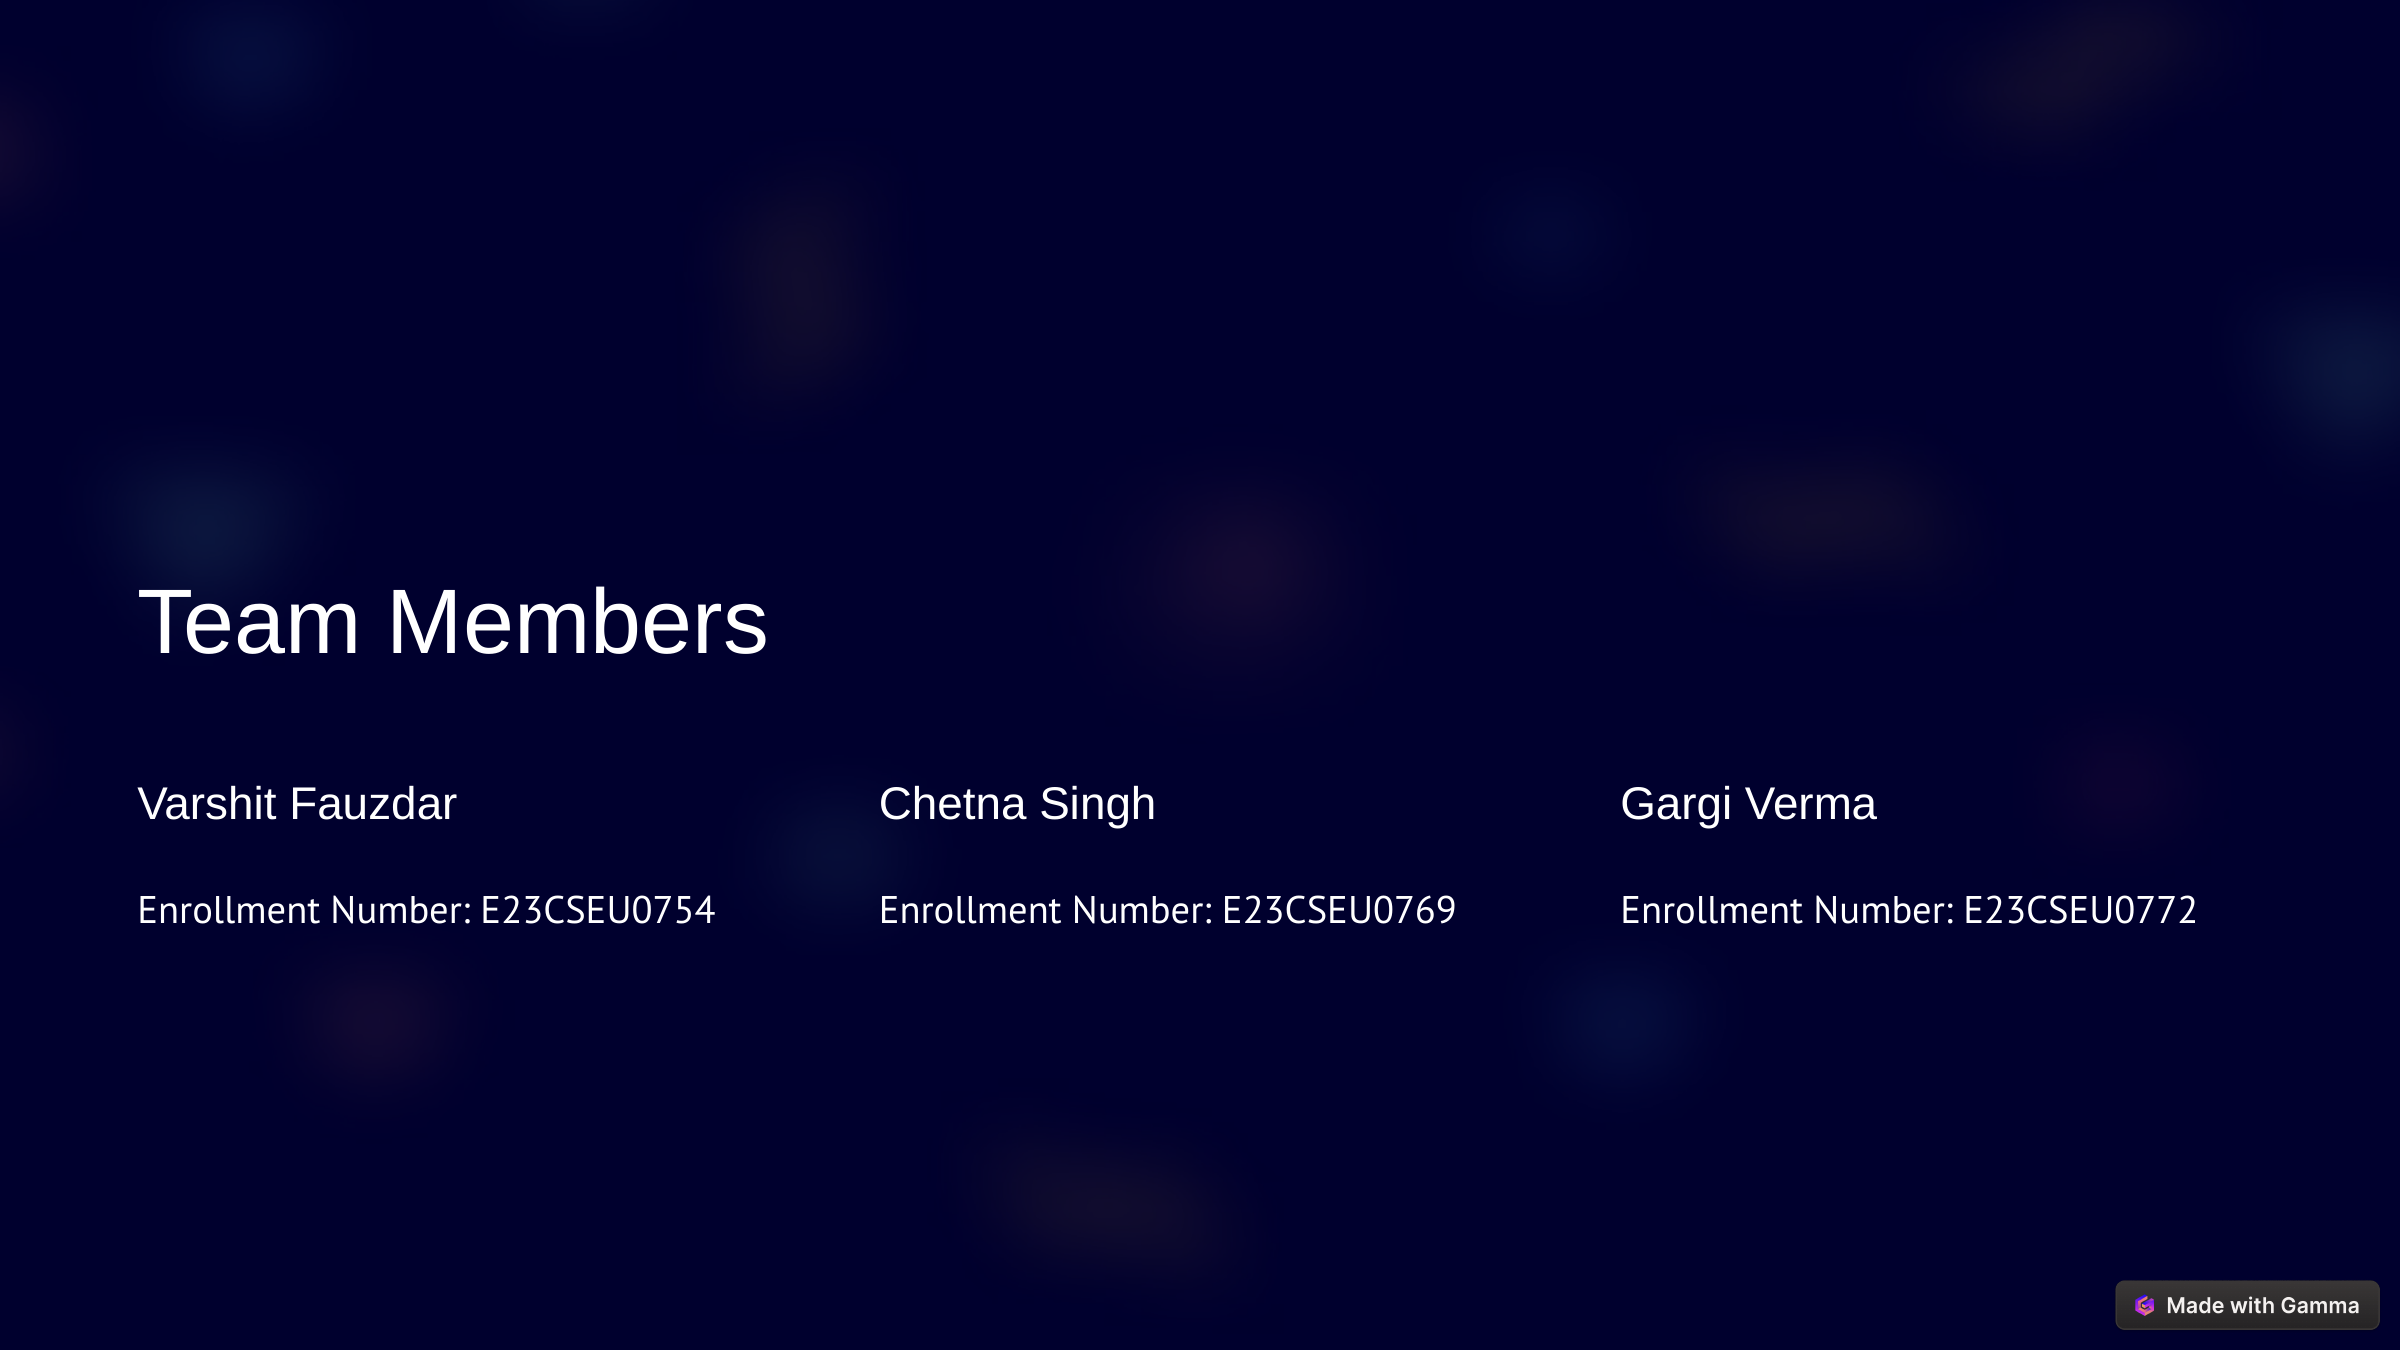

Team Members
Varshit Fauzdar
Chetna Singh
Gargi Verma
Enrollment Number: E23CSEU0754
Enrollment Number: E23CSEU0769
Enrollment Number: E23CSEU0772